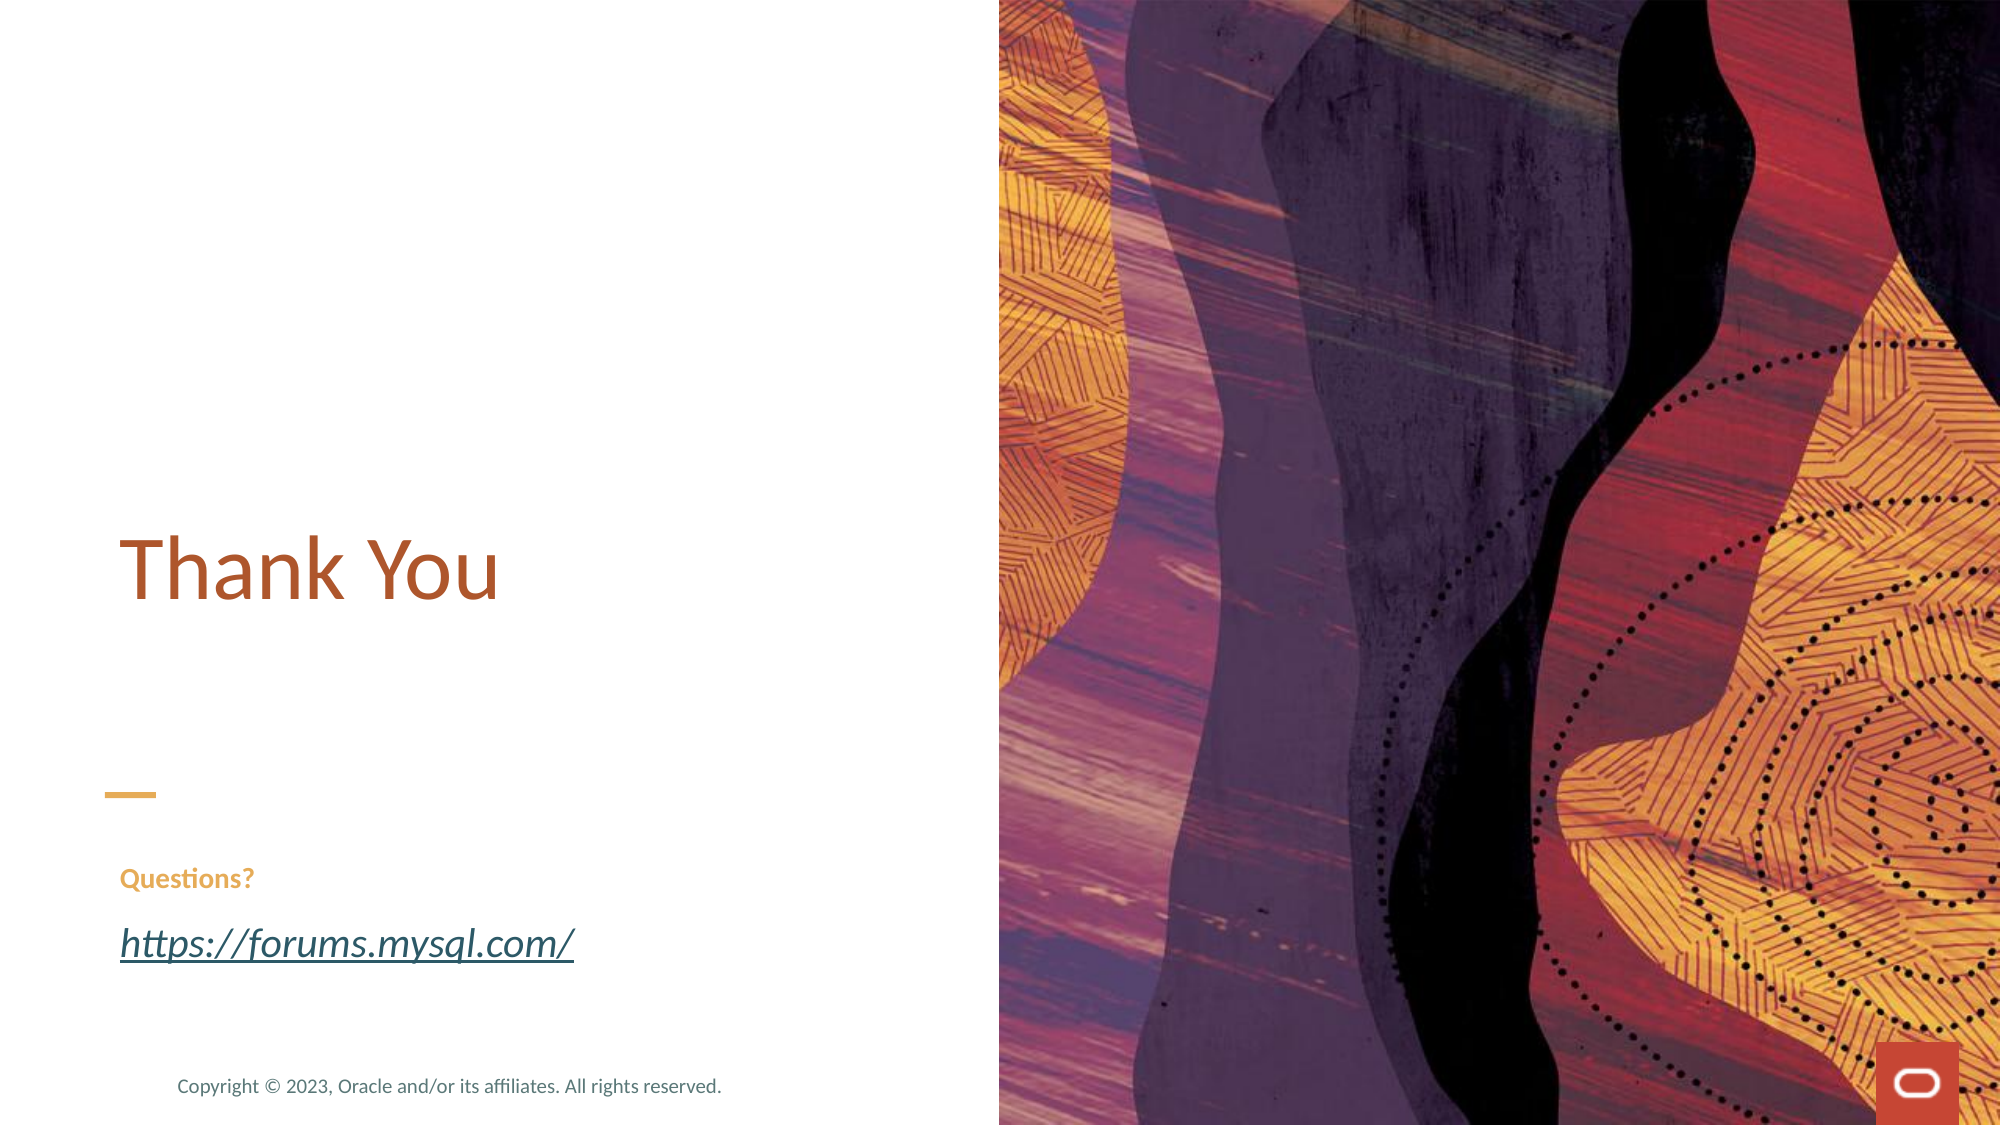

# Questions?
https://forums.mysql.com/
Copyright © 2023, Oracle and/or its affiliates. All rights reserved.